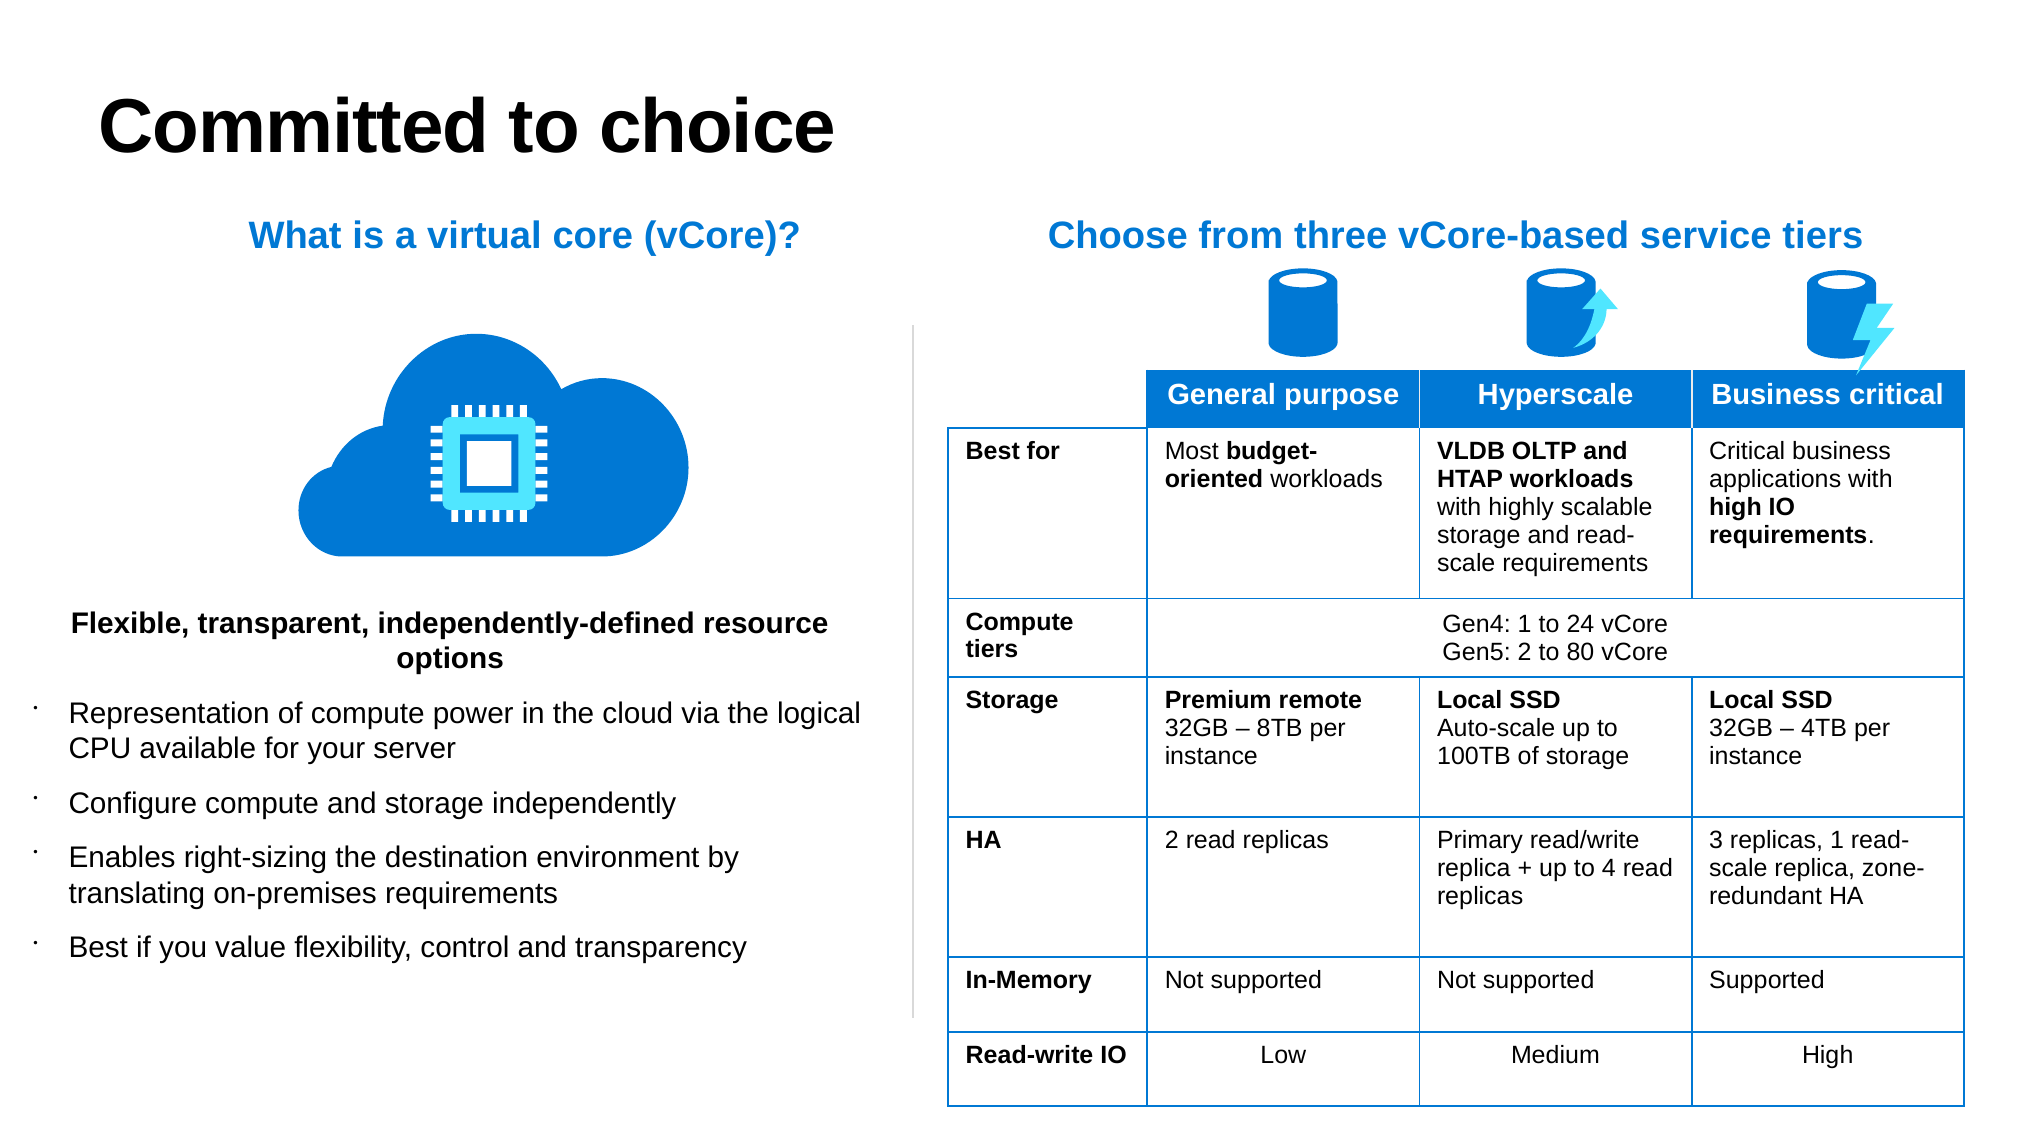

# Committed to choice
What is a virtual core (vCore)?
Choose from three vCore-based service tiers

|  | General purpose | Hyperscale | Business critical |
| --- | --- | --- | --- |
| Best for | Most budget-oriented workloads | VLDB OLTP and HTAP workloads with highly scalable storage and read-scale requirements | Critical business applications with high IO requirements. |
| Compute tiers | Gen4: 1 to 24 vCore Gen5: 2 to 80 vCore |  |  |
| Storage | Premium remote 32GB – 8TB per instance | Local SSD Auto-scale up to 100TB of storage | Local SSD 32GB – 4TB per instance |
| HA | 2 read replicas | Primary read/write replica + up to 4 read replicas | 3 replicas, 1 read-scale replica, zone-redundant HA |
| In-Memory | Not supported | Not supported | Supported |
| Read-write IO | Low | Medium | High |
Flexible, transparent, independently-defined resource options
Representation of compute power in the cloud via the logical CPU available for your server
Configure compute and storage independently
Enables right-sizing the destination environment by translating on-premises requirements
Best if you value flexibility, control and transparency